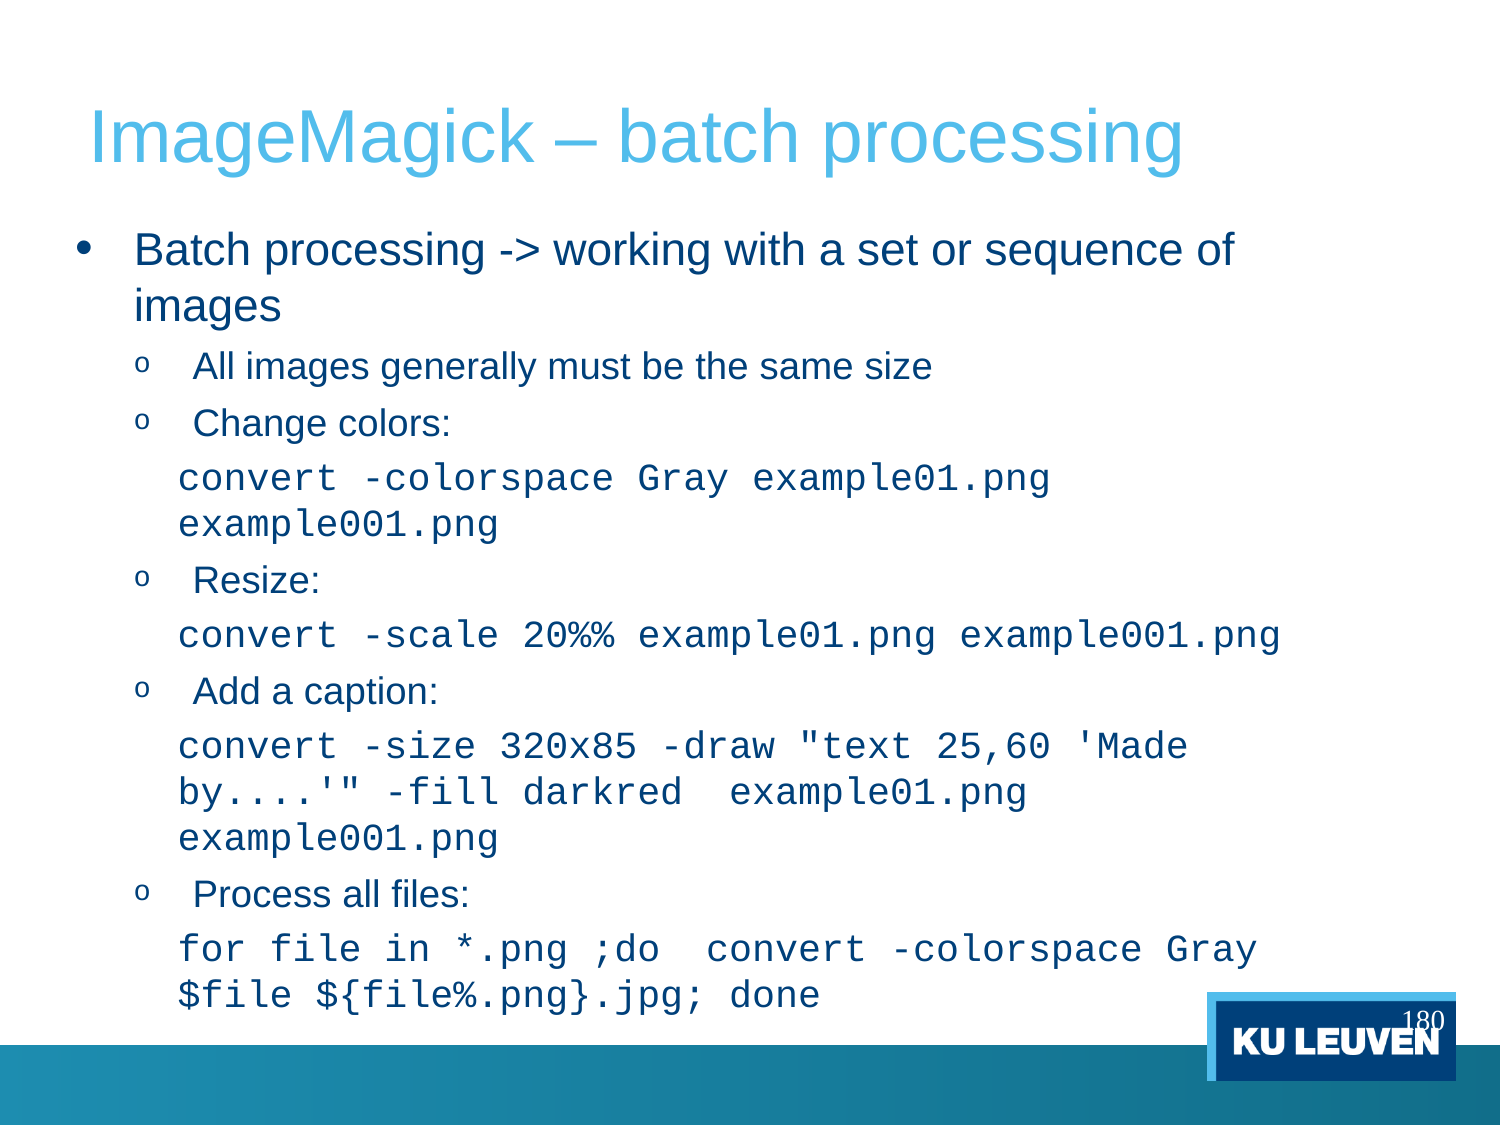

# ImageMagick – batch processing
Batch processing -> working with a set or sequence of images
All images generally must be the same size
Change colors:
convert -colorspace Gray example01.png example001.png
Resize:
convert -scale 20%% example01.png example001.png
Add a caption:
convert -size 320x85 -draw "text 25,60 'Made by....'" -fill darkred  example01.png example001.png
Process all files:
for file in *.png ;do  convert -colorspace Gray $file ${file%.png}.jpg; done

180